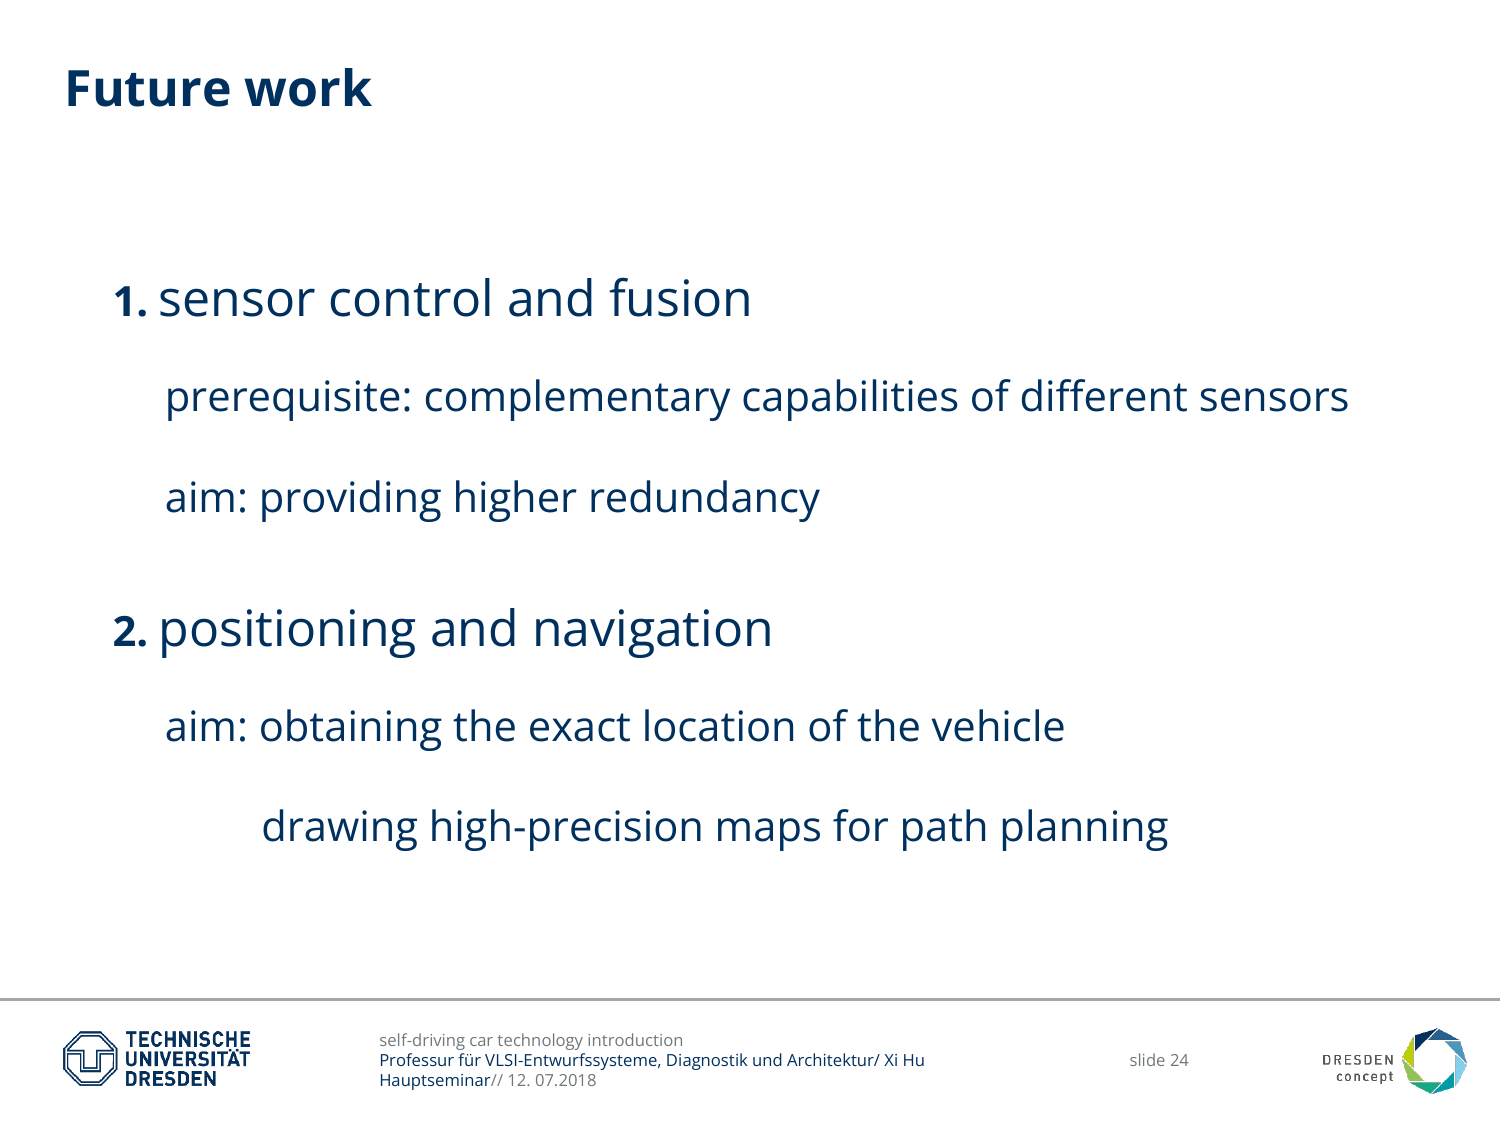

# Future work
1. sensor control and fusion

2. positioning and navigation

prerequisite: complementary capabilities of different sensors

aim: providing higher redundancy

aim: obtaining the exact location of the vehicle

         drawing high-precision maps for path planning